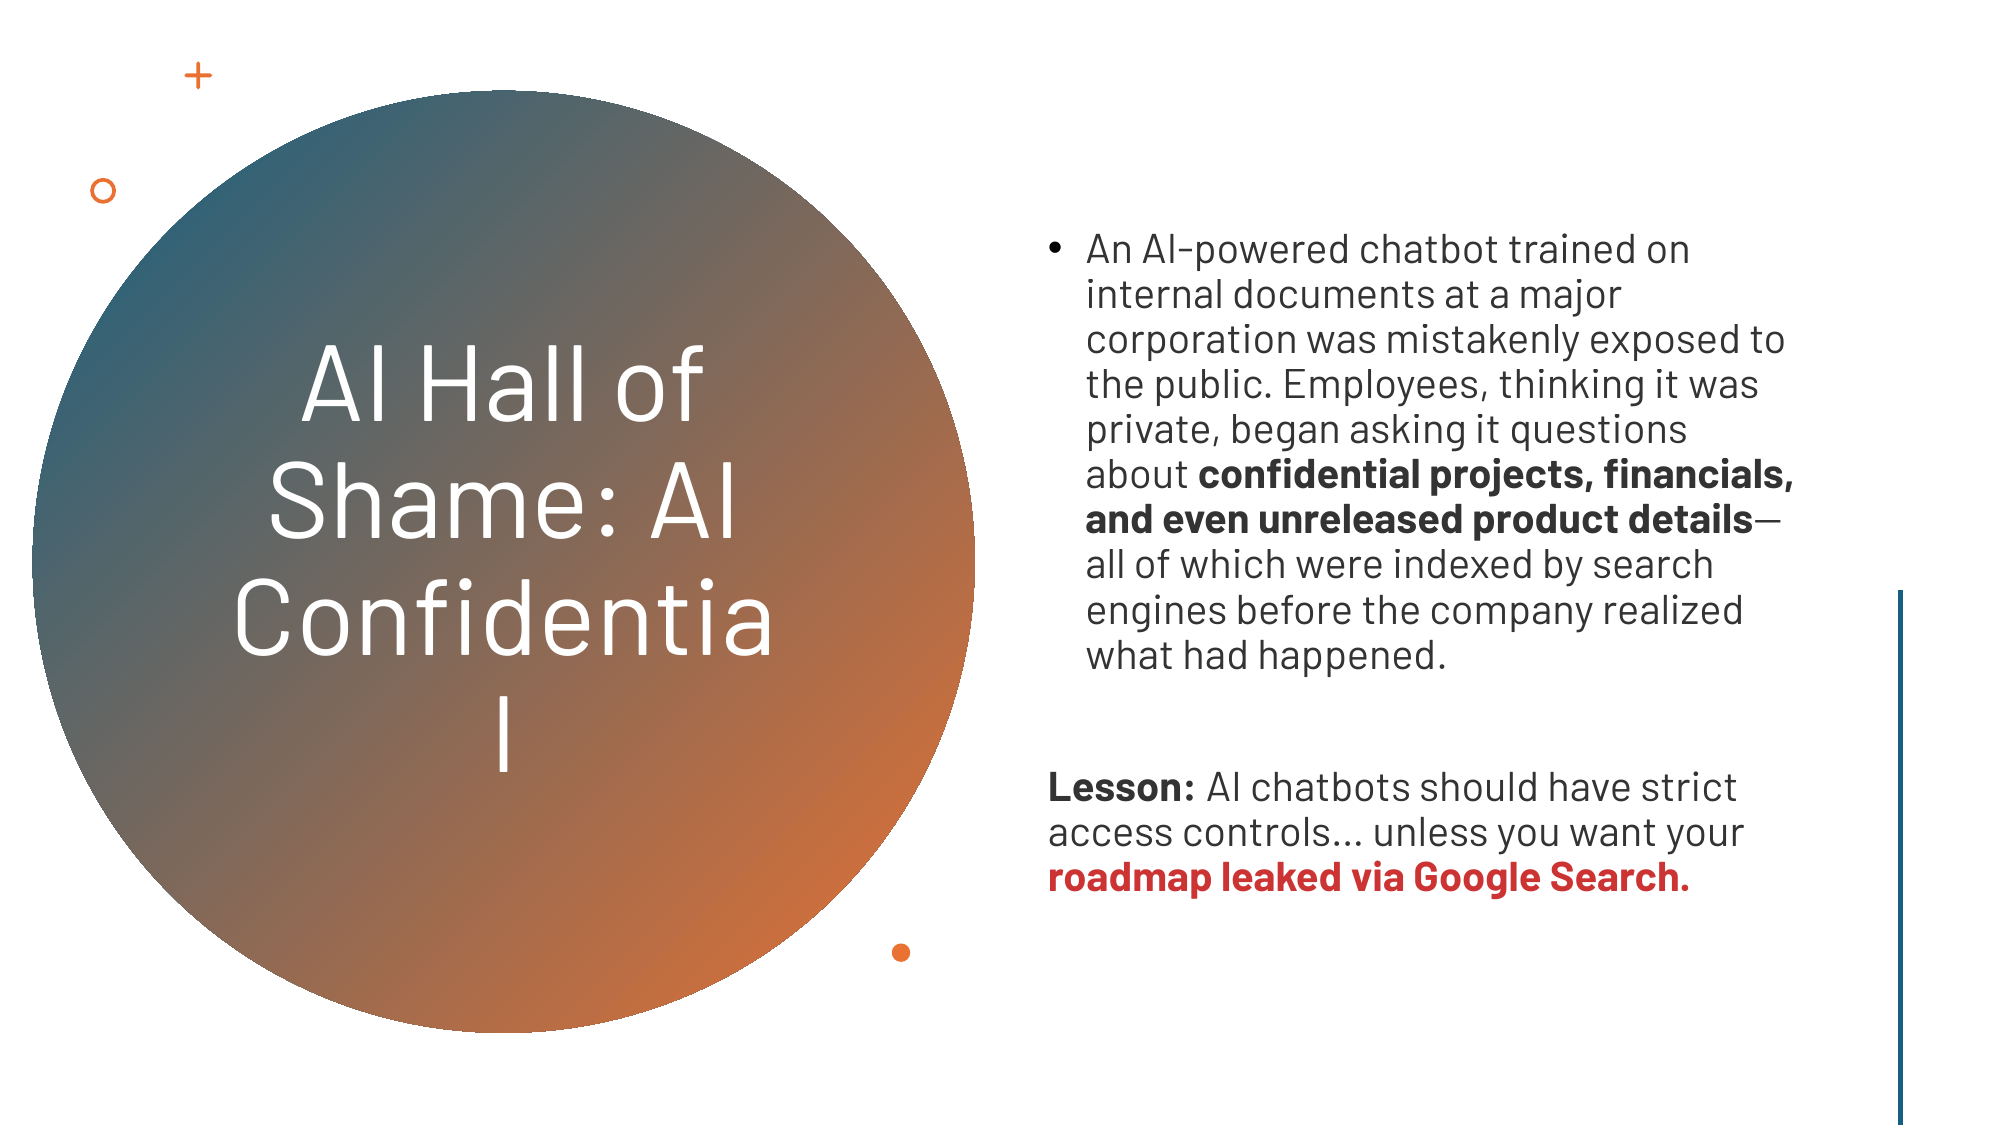

An AI-powered chatbot trained on internal documents at a major corporation was mistakenly exposed to the public. Employees, thinking it was private, began asking it questions about confidential projects, financials, and even unreleased product details—all of which were indexed by search engines before the company realized what had happened.

Lesson: AI chatbots should have strict access controls… unless you want your roadmap leaked via Google Search.

# AI Hall of Shame: AI Confidential